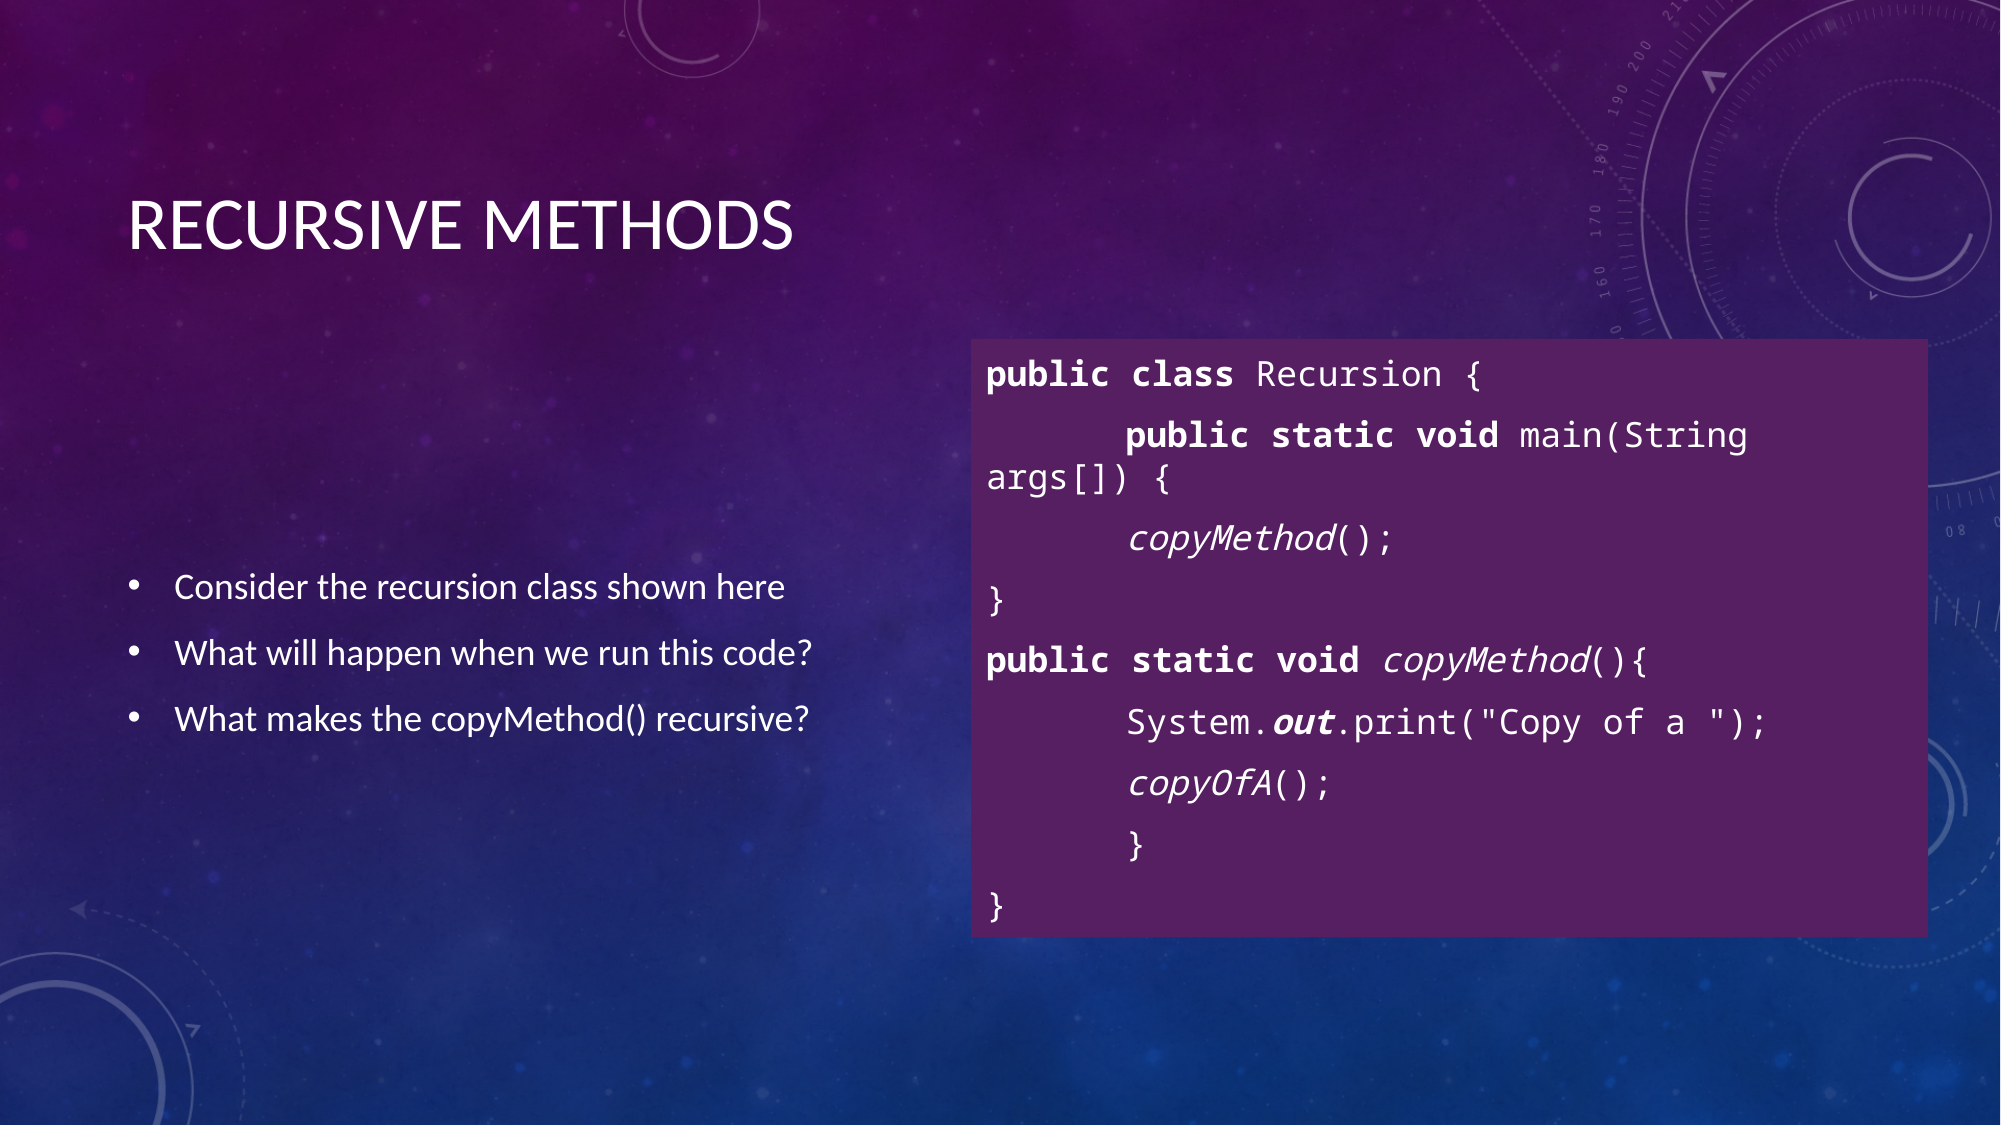

# Recursive Methods
public class Recursion {
	public static void main(String args[]) {
	copyMethod();
}
public static void copyMethod(){
		System.out.print("Copy of a ");
		copyOfA();
	}
}
Consider the recursion class shown here
What will happen when we run this code?
What makes the copyMethod() recursive?